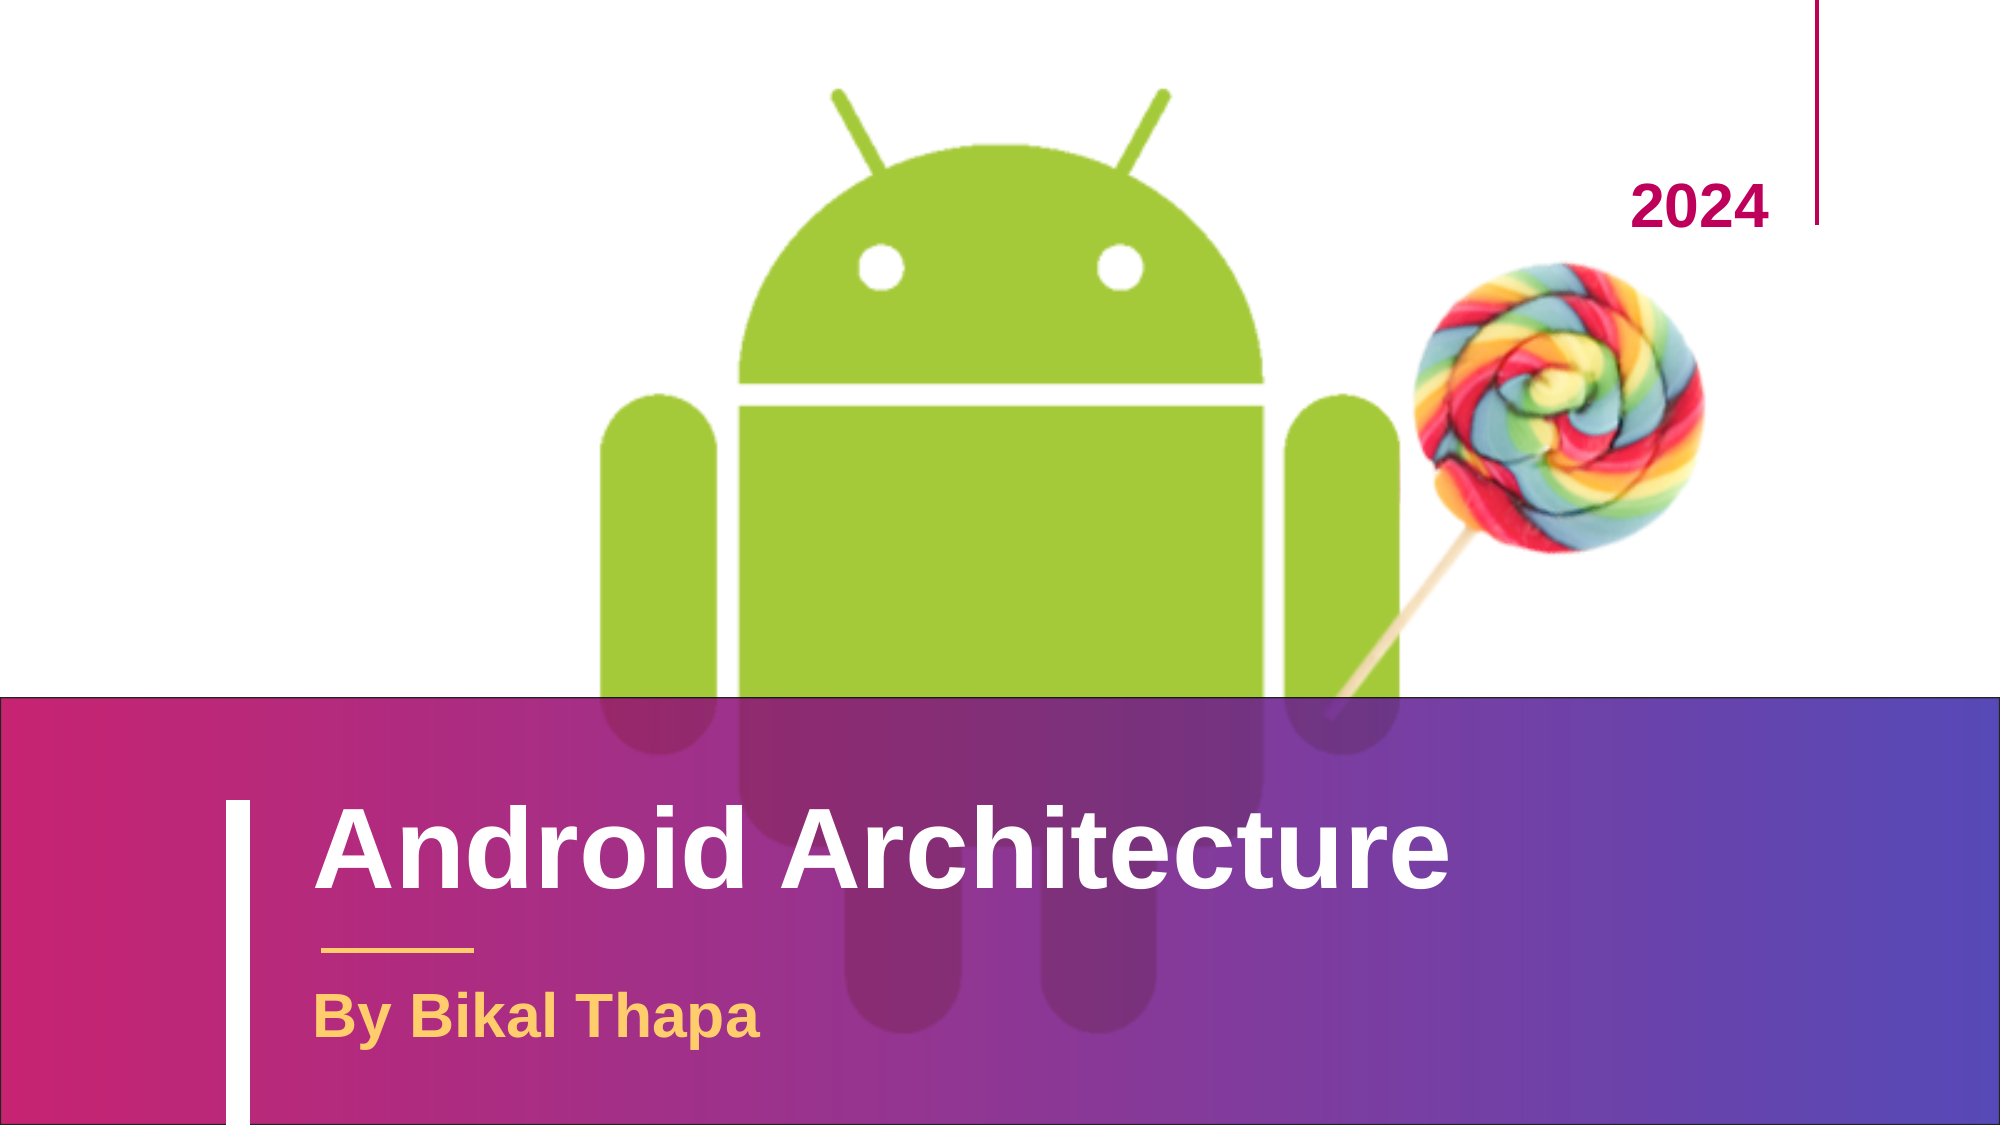

2024
# Android Architecture
By Bikal Thapa